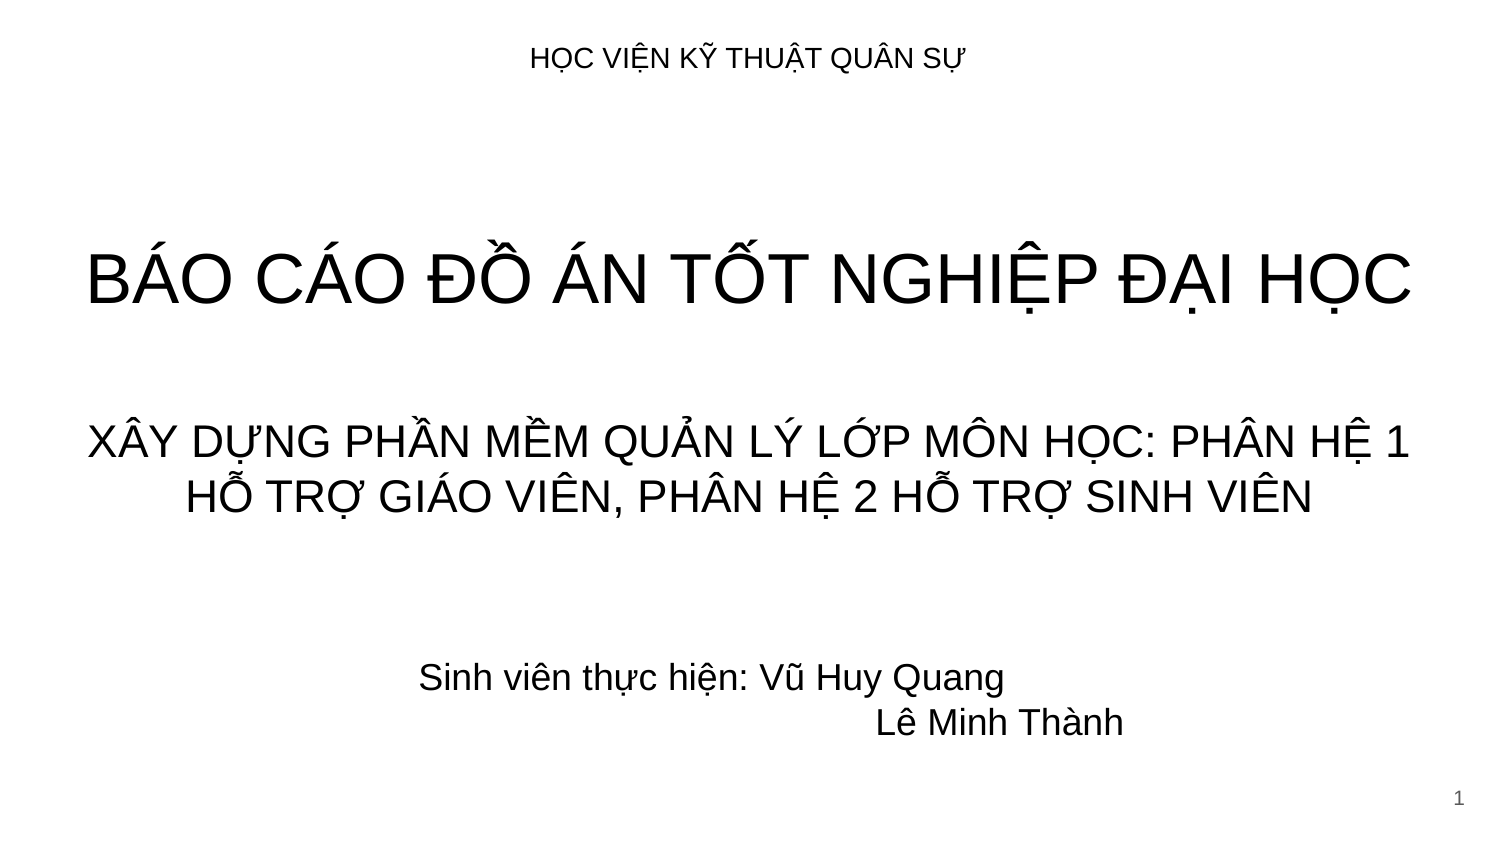

HỌC VIỆN KỸ THUẬT QUÂN SỰ
# BÁO CÁO ĐỒ ÁN TỐT NGHIỆP ĐẠI HỌC
XÂY DỰNG PHẦN MỀM QUẢN LÝ LỚP MÔN HỌC: PHÂN HỆ 1 HỖ TRỢ GIÁO VIÊN, PHÂN HỆ 2 HỖ TRỢ SINH VIÊN
Sinh viên thực hiện: Vũ Huy Quang
			            Lê Minh Thành
1